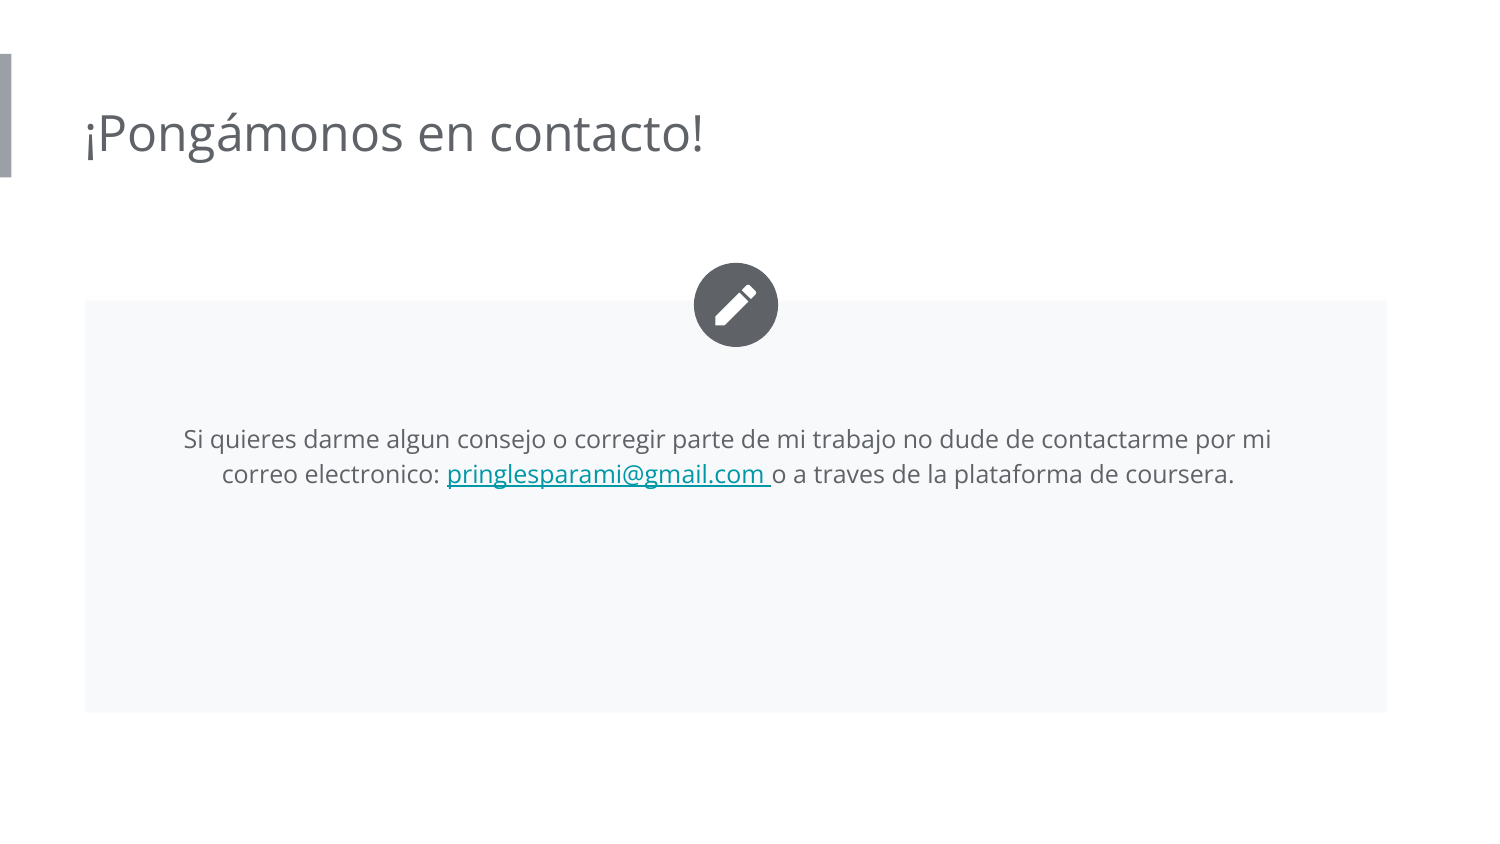

Escribe algunas oraciones que resuman los próximos pasos que darías en este proyecto y por qué. Siéntete libre de organizar los próximos pasos en una lista de viñetas.
¡Pongámonos en contacto!

Si quieres darme algun consejo o corregir parte de mi trabajo no dude de contactarme por mi correo electronico: pringlesparami@gmail.com o a traves de la plataforma de coursera.